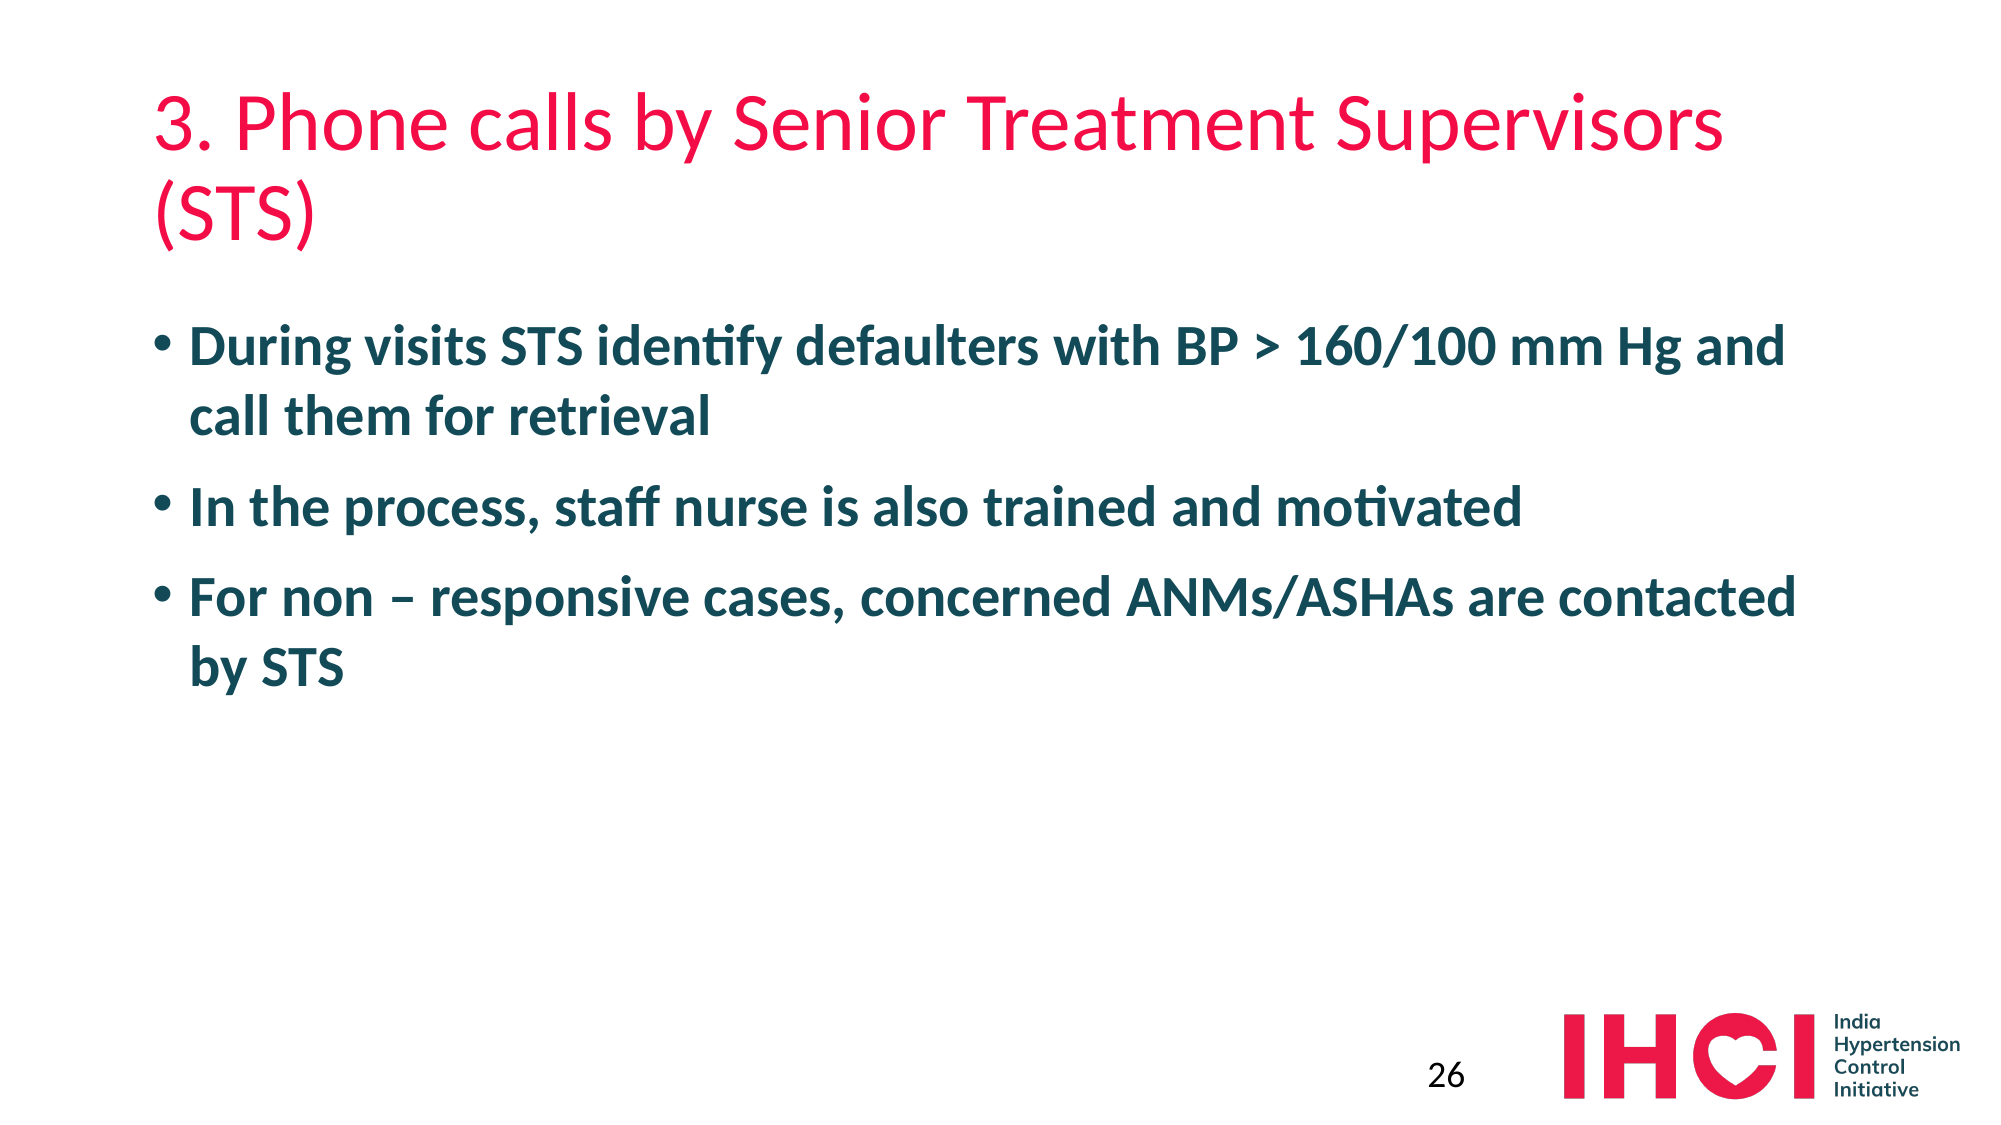

# 3. Phone calls by Senior Treatment Supervisors (STS)
During visits STS identify defaulters with BP > 160/100 mm Hg and call them for retrieval
In the process, staff nurse is also trained and motivated
For non – responsive cases, concerned ANMs/ASHAs are contacted by STS
26